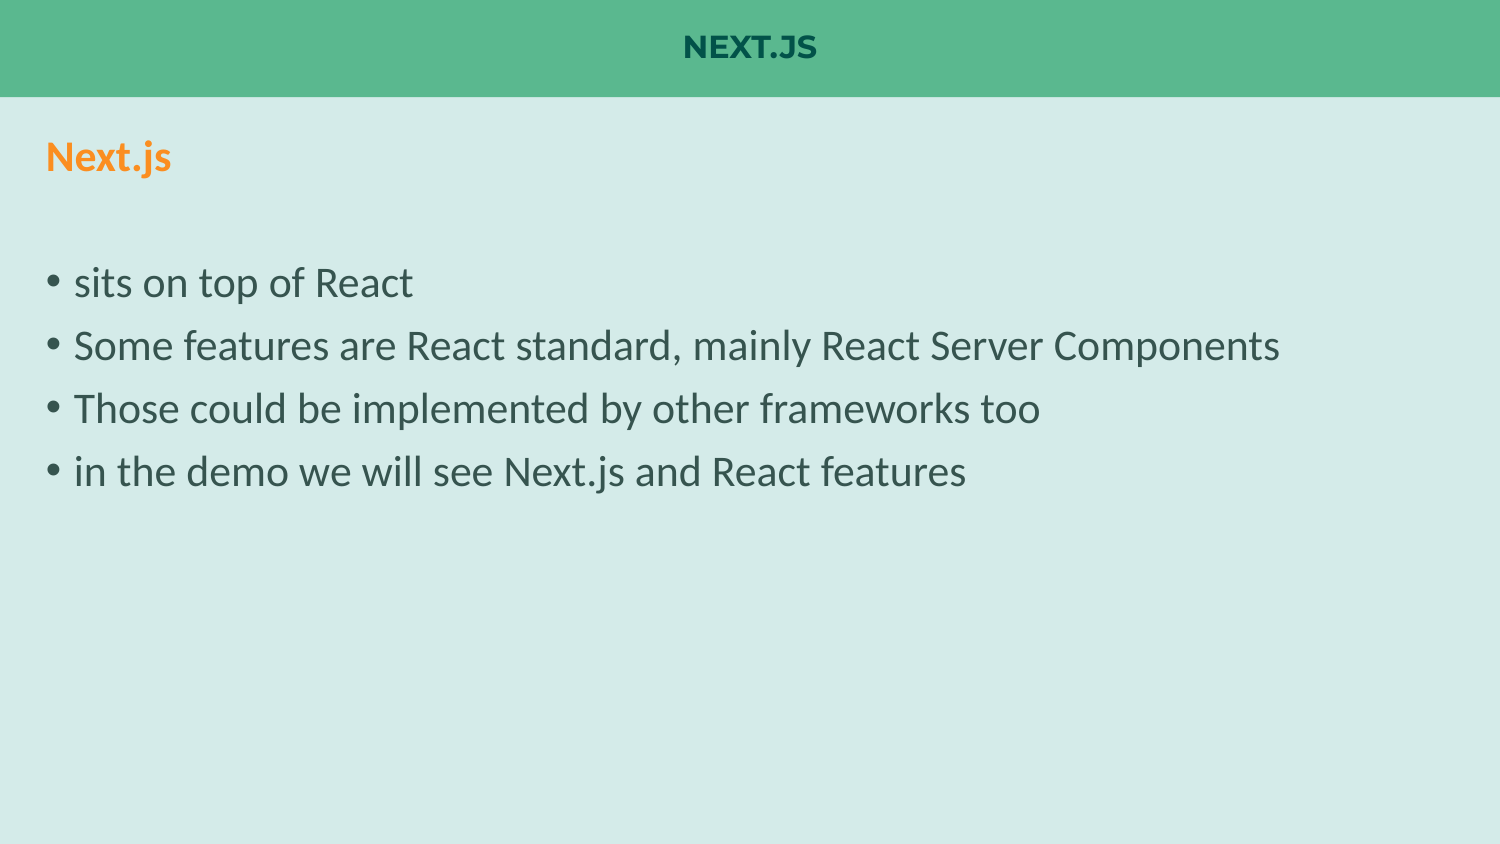

# next.js
Next.js

sits on top of React
Some features are React standard, mainly React Server Components
Those could be implemented by other frameworks too
in the demo we will see Next.js and React features